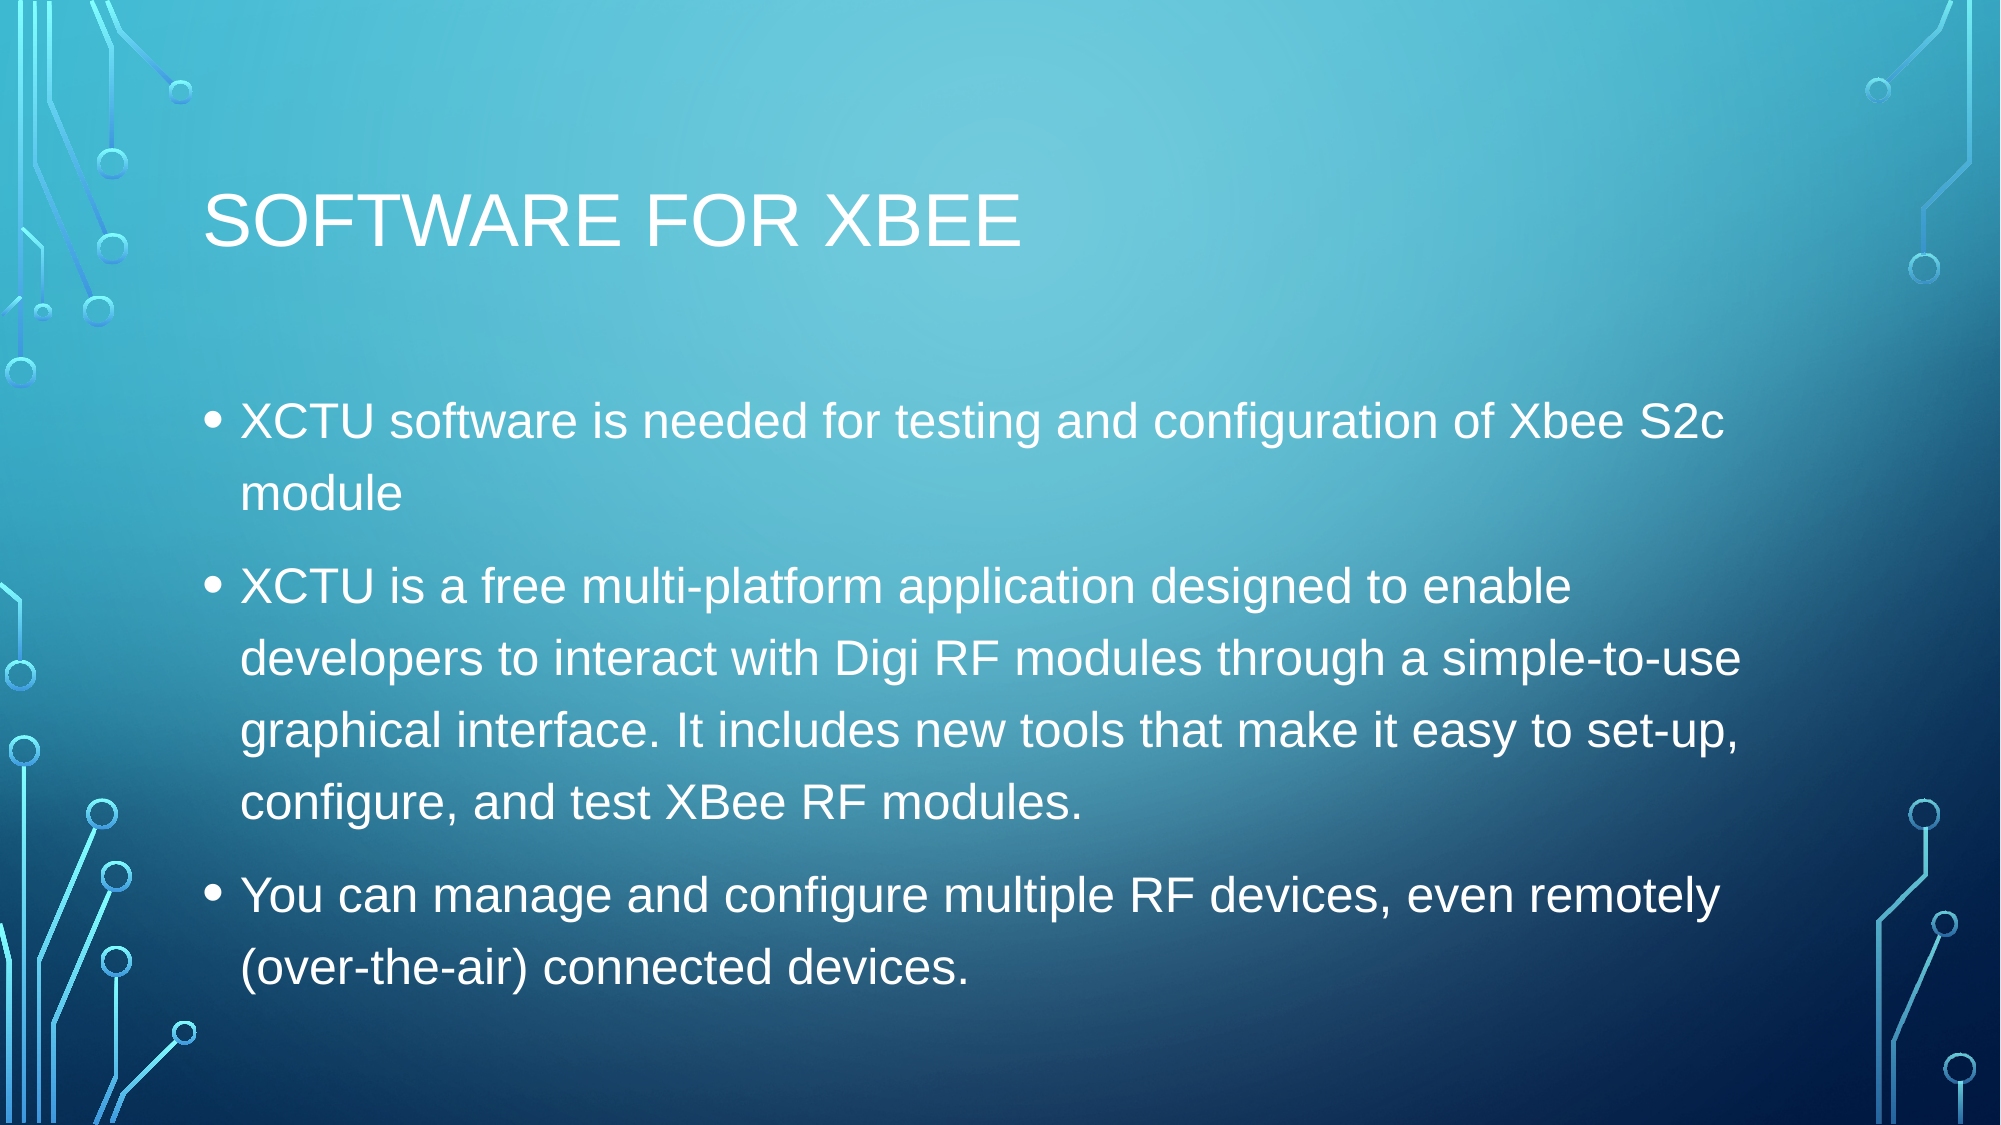

# Software for Xbee
XCTU software is needed for testing and configuration of Xbee S2c module
XCTU is a free multi-platform application designed to enable developers to interact with Digi RF modules through a simple-to-use graphical interface. It includes new tools that make it easy to set-up, configure, and test XBee RF modules.
You can manage and configure multiple RF devices, even remotely (over-the-air) connected devices.